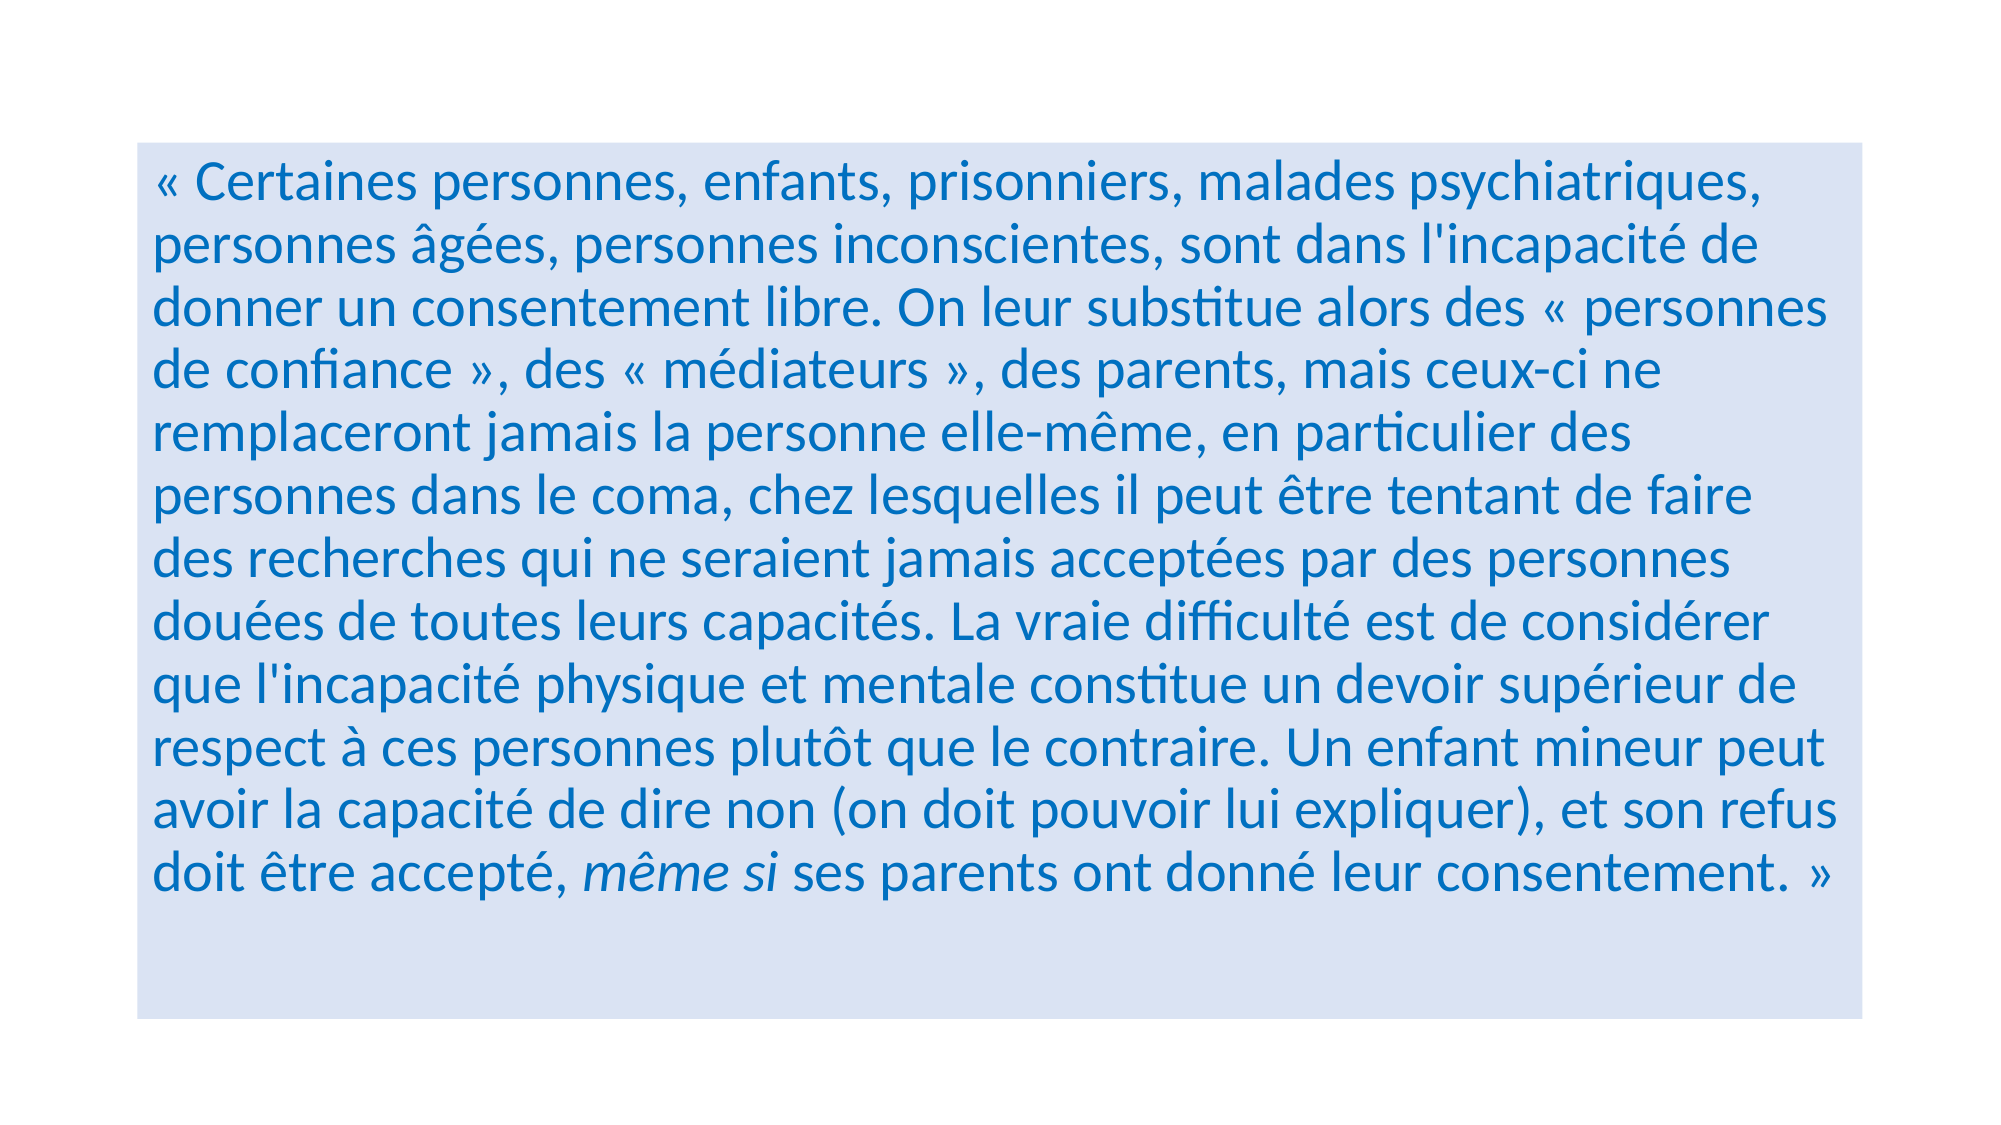

« Certaines personnes, enfants, prisonniers, malades psychiatriques, personnes âgées, personnes inconscientes, sont dans l'incapacité de donner un consentement libre. On leur substitue alors des « personnes de confiance », des « médiateurs », des parents, mais ceux-ci ne remplaceront jamais la personne elle-même, en particulier des personnes dans le coma, chez lesquelles il peut être tentant de faire des recherches qui ne seraient jamais acceptées par des personnes douées de toutes leurs capacités. La vraie difficulté est de considérer que l'incapacité physique et mentale constitue un devoir supérieur de respect à ces personnes plutôt que le contraire. Un enfant mineur peut avoir la capacité de dire non (on doit pouvoir lui expliquer), et son refus doit être accepté, même si ses parents ont donné leur consentement. »